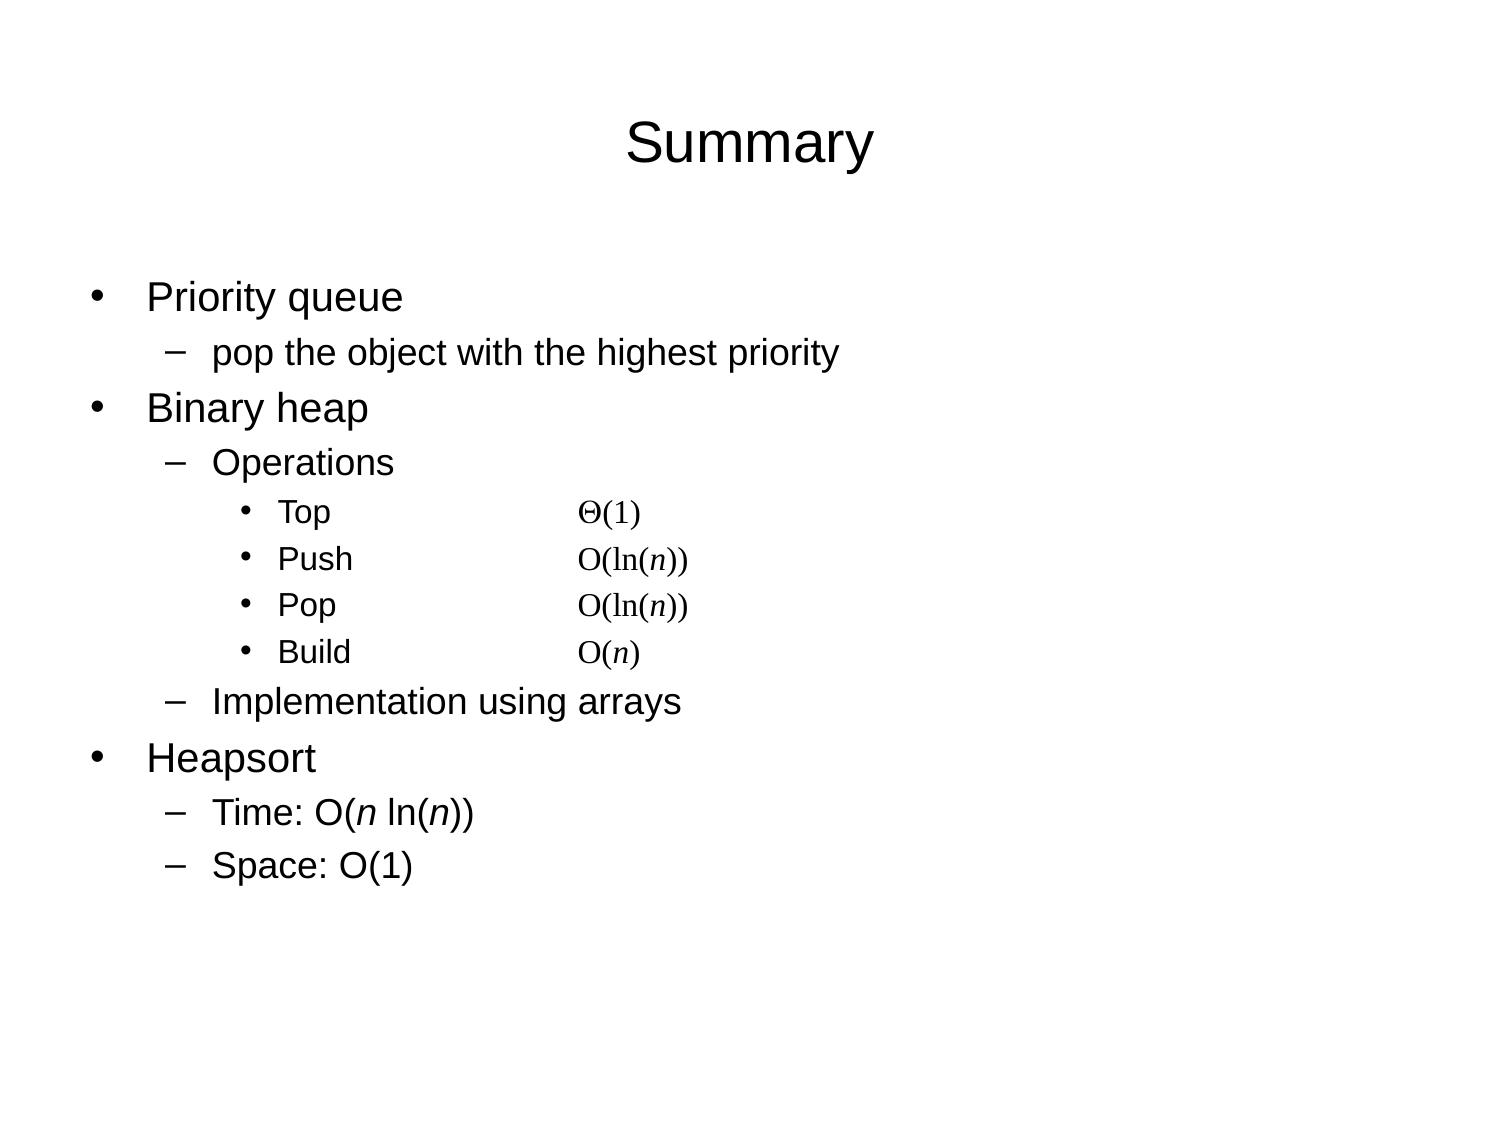

# Summary
Priority queue
pop the object with the highest priority
Binary heap
Operations
Top		Θ(1)
Push		O(ln(n))
Pop		O(ln(n))
Build		O(n)
Implementation using arrays
Heapsort
Time: O(n ln(n))
Space: O(1)